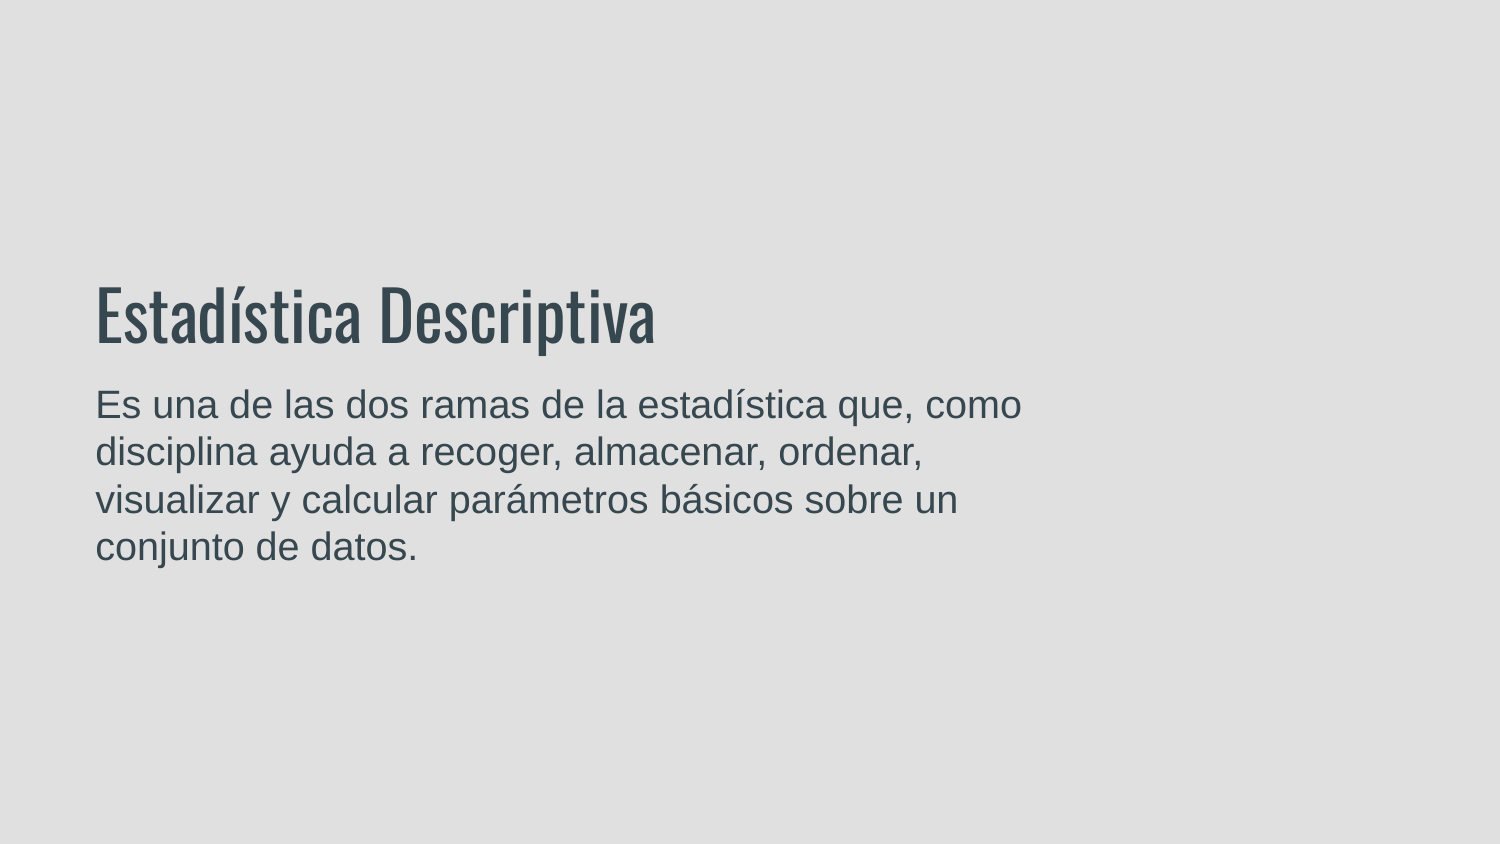

# Estadística Descriptiva
Es una de las dos ramas de la estadística que, como disciplina ayuda a recoger, almacenar, ordenar, visualizar y calcular parámetros básicos sobre un conjunto de datos.